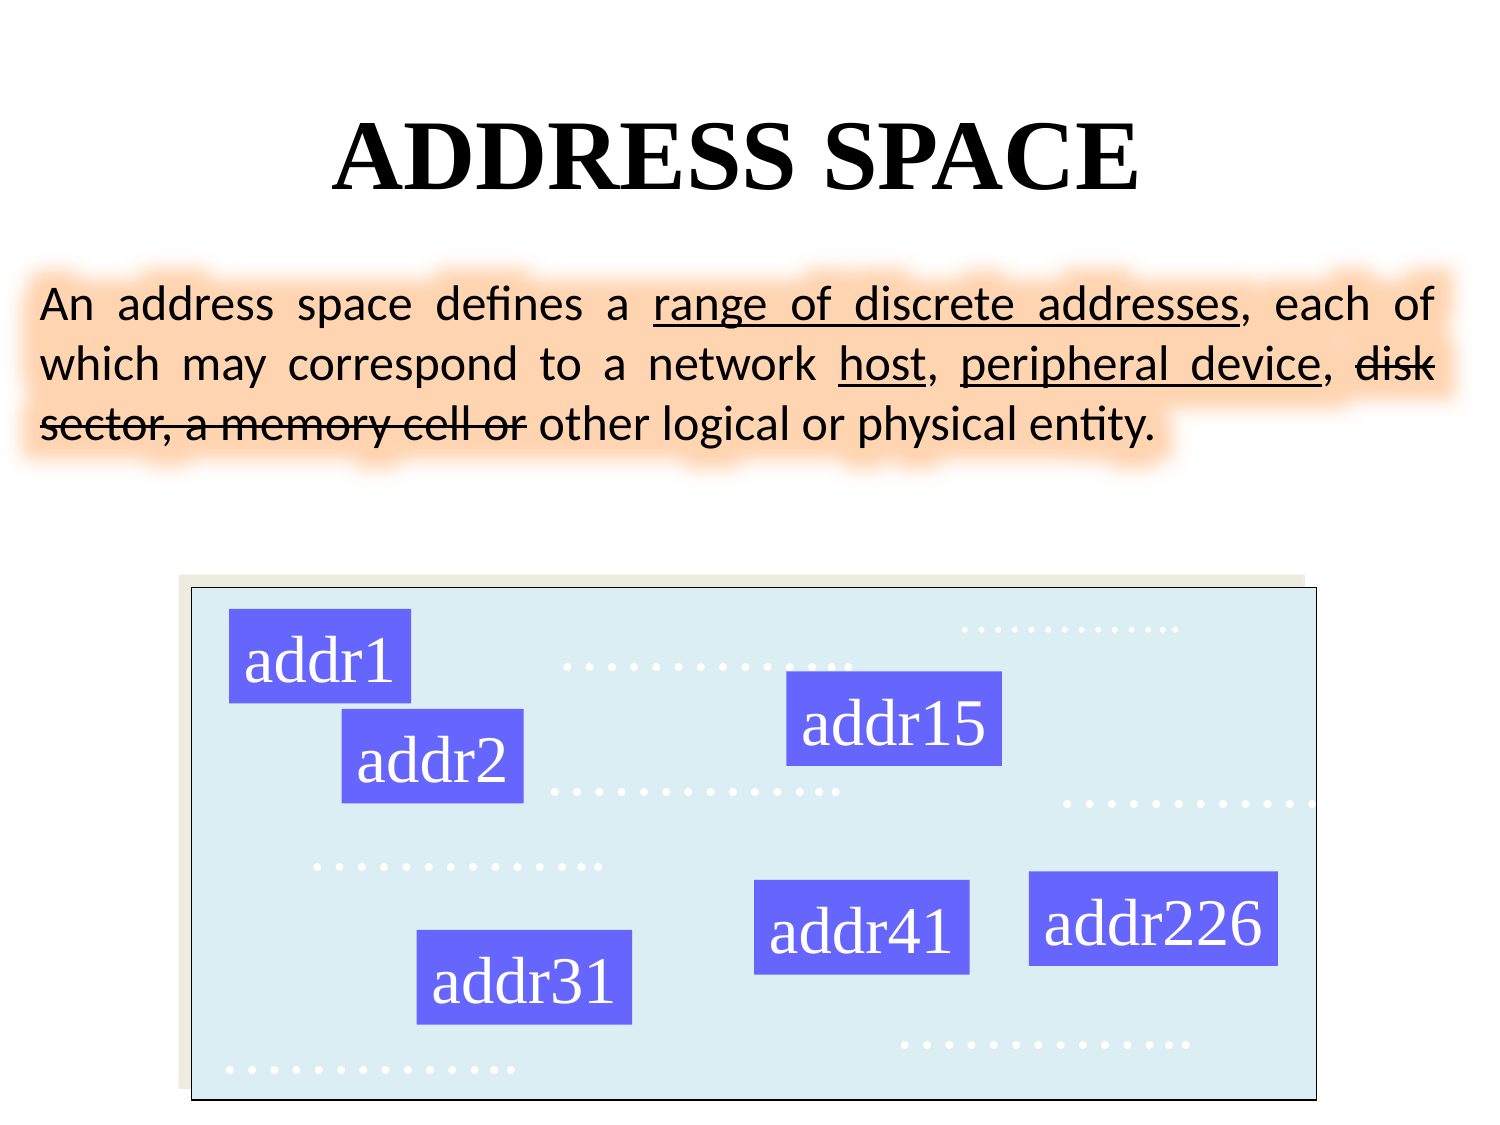

Address Space
An address space defines a range of discrete addresses, each of which may correspond to a network host, peripheral device, disk sector, a memory cell or other logical or physical entity.
…………..

…………..
addr1
addr15
addr2
…………..
…………..
…………..
addr226
addr41
addr31
…………..
…………..